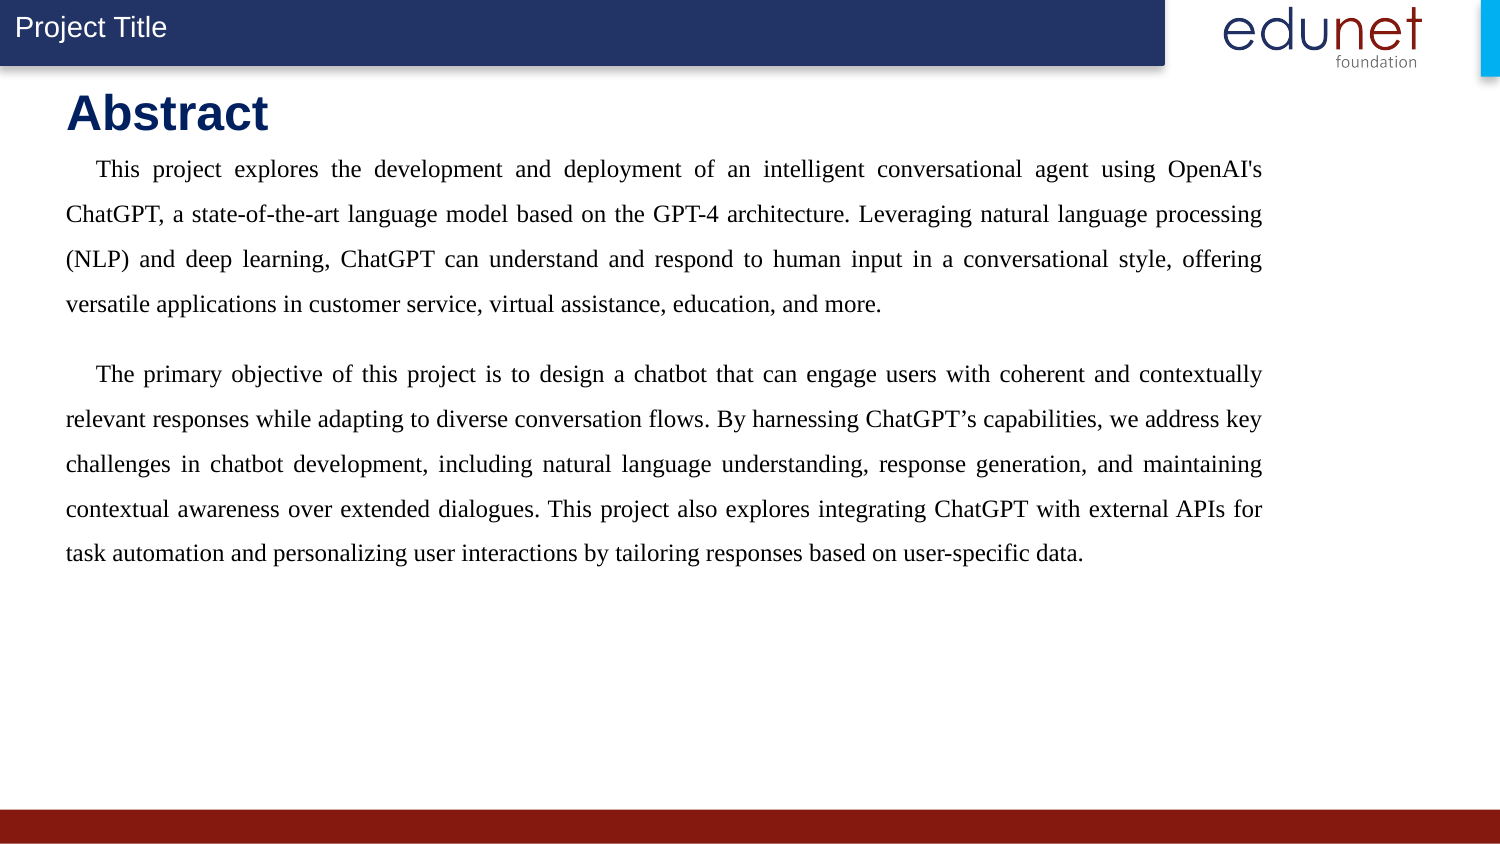

# Abstract
This project explores the development and deployment of an intelligent conversational agent using OpenAI's ChatGPT, a state-of-the-art language model based on the GPT-4 architecture. Leveraging natural language processing (NLP) and deep learning, ChatGPT can understand and respond to human input in a conversational style, offering versatile applications in customer service, virtual assistance, education, and more.
The primary objective of this project is to design a chatbot that can engage users with coherent and contextually relevant responses while adapting to diverse conversation flows. By harnessing ChatGPT’s capabilities, we address key challenges in chatbot development, including natural language understanding, response generation, and maintaining contextual awareness over extended dialogues. This project also explores integrating ChatGPT with external APIs for task automation and personalizing user interactions by tailoring responses based on user-specific data.